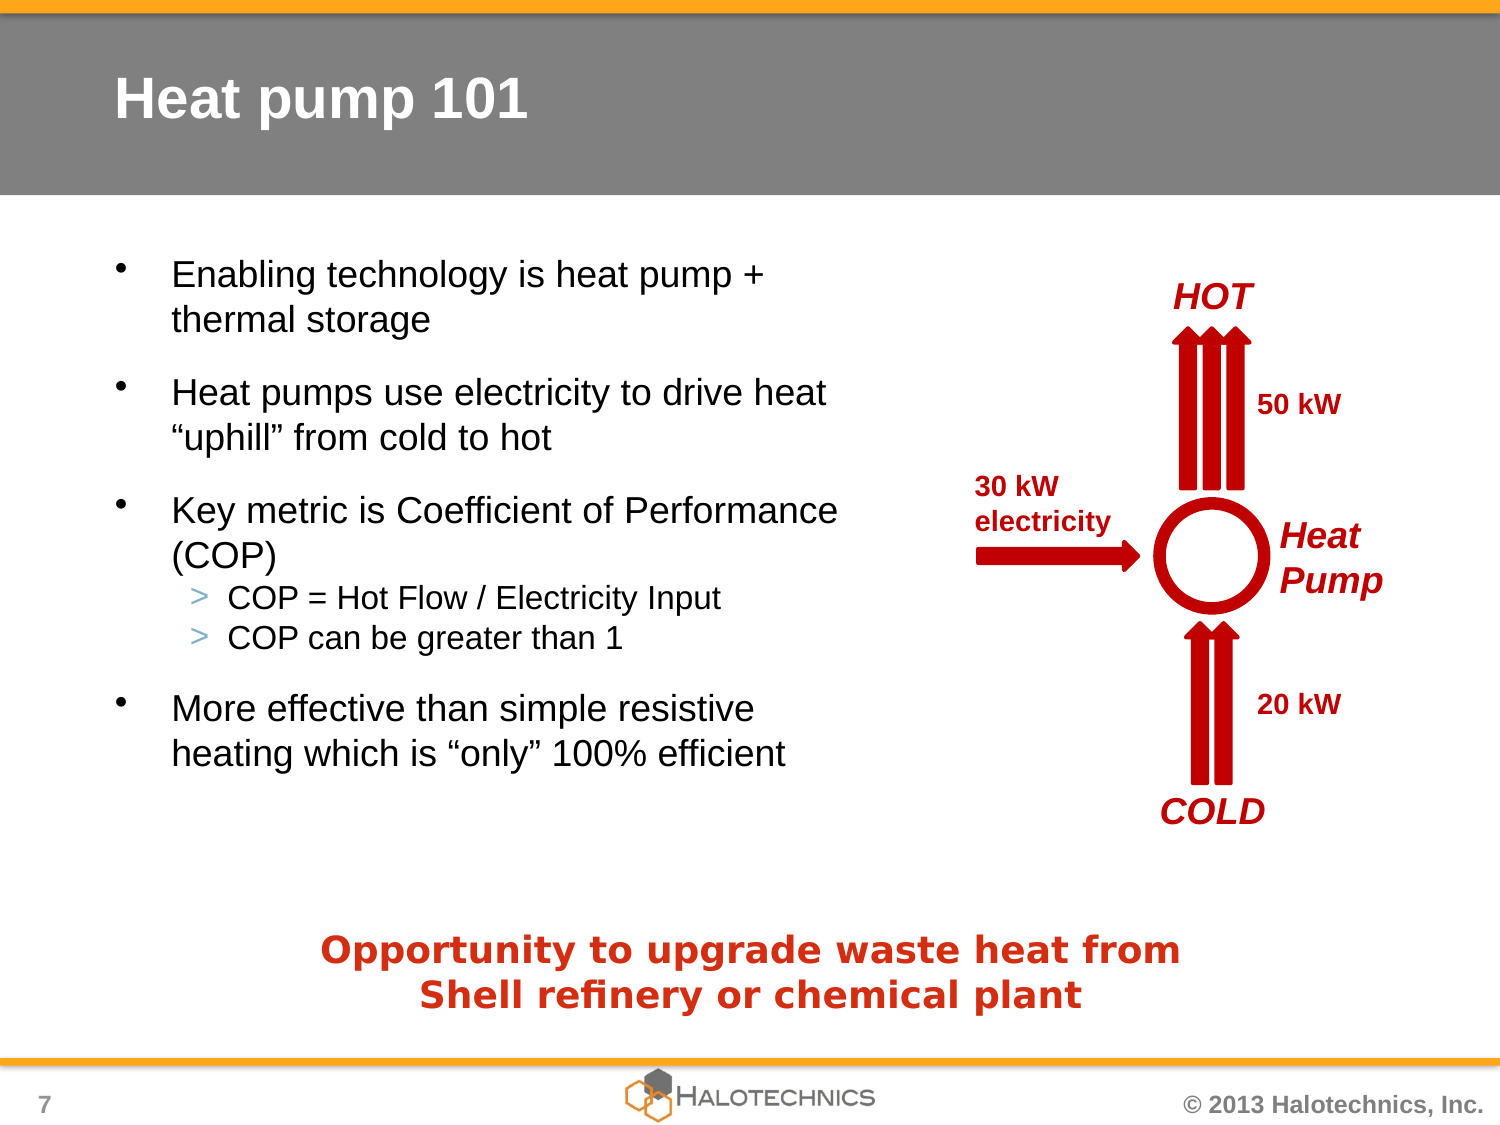

# Heat pump 101
Enabling technology is heat pump + thermal storage
Heat pumps use electricity to drive heat “uphill” from cold to hot
Key metric is Coefficient of Performance (COP)
COP = Hot Flow / Electricity Input
COP can be greater than 1
More effective than simple resistive heating which is “only” 100% efficient

HOT

50 kW
30 kW
electricity

Heat
Pump

20 kW
COLD
Opportunity to upgrade waste heat from Shell refinery or chemical plant